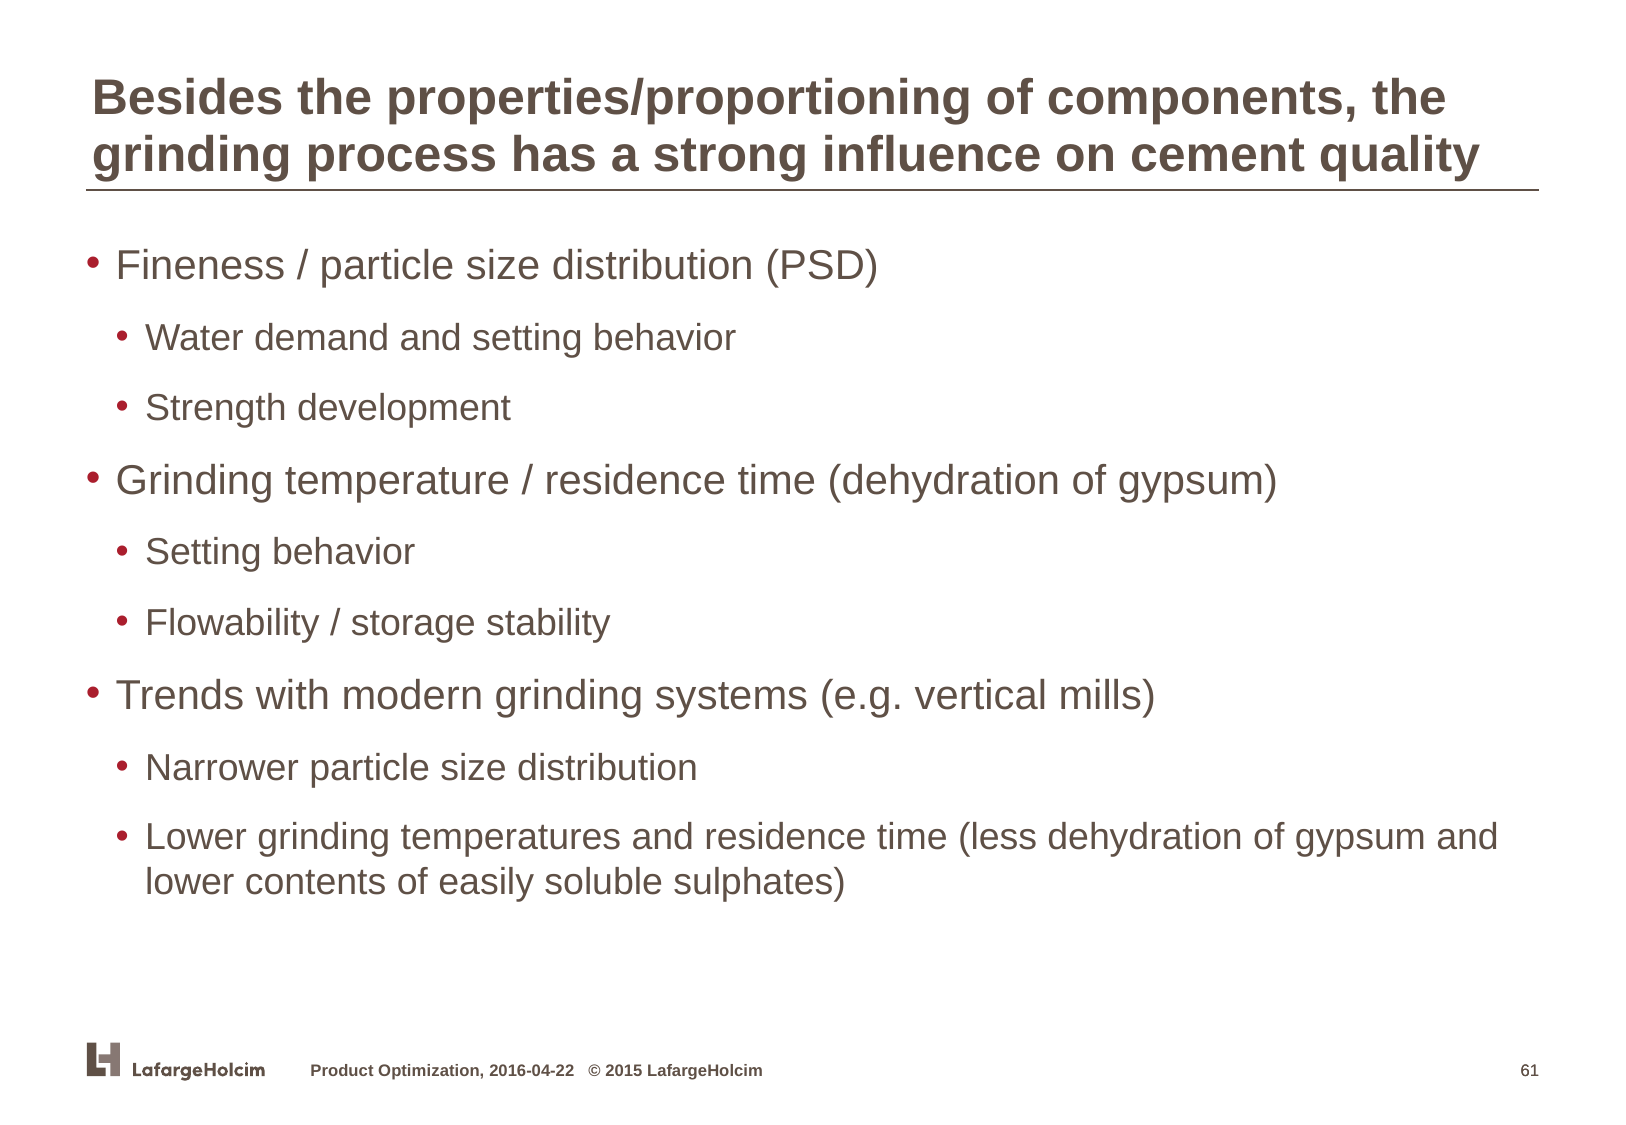

Besides the properties/proportioning of components, the grinding process has a strong influence on cement quality
Fineness / particle size distribution (PSD)
Water demand and setting behavior
Strength development
Grinding temperature / residence time (dehydration of gypsum)
Setting behavior
Flowability / storage stability
Trends with modern grinding systems (e.g. vertical mills)
Narrower particle size distribution
Lower grinding temperatures and residence time (less dehydration of gypsum and lower contents of easily soluble sulphates)

Product Optimization, 2016-04-22   © 2015 LafargeHolcim
61
61